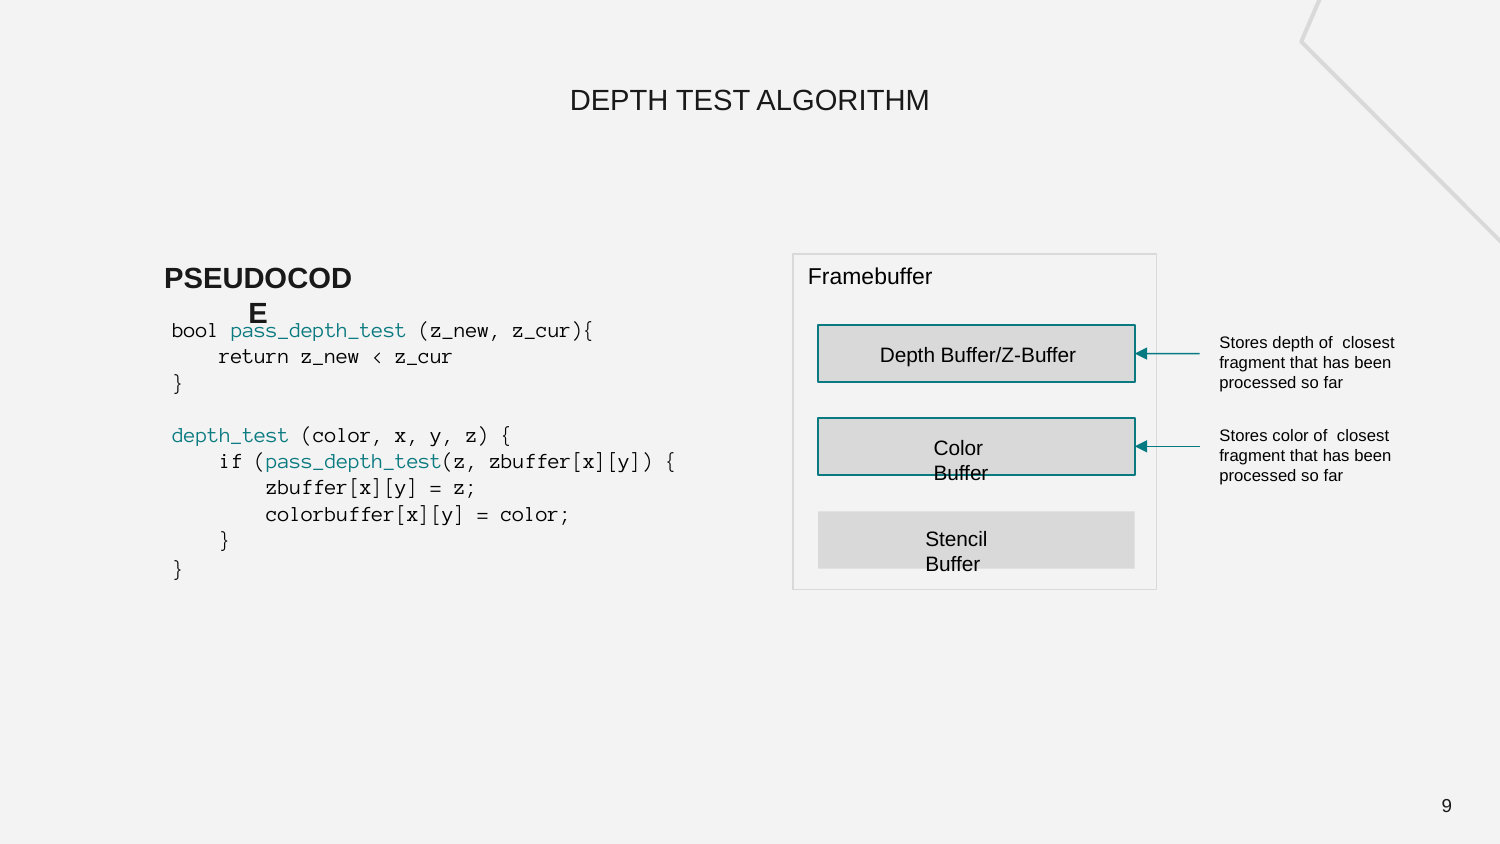

# DEPTH TEST ALGORITHM
PSEUDOCODE

Framebuffer
bool pass_depth_test (z_new, z_cur){
    return z_new < z_cur
}

depth_test (color, x, y, z) {
    if (pass_depth_test(z, zbuffer[x][y]) {
        zbuffer[x][y] = z;
        colorbuffer[x][y] = color;
    }
}

Stores depth of  closest fragment that has been processed so far
Depth Buffer/Z-Buffer

Stores color of  closest fragment that has been processed so far
Color Buffer

Stencil  Buffer
9